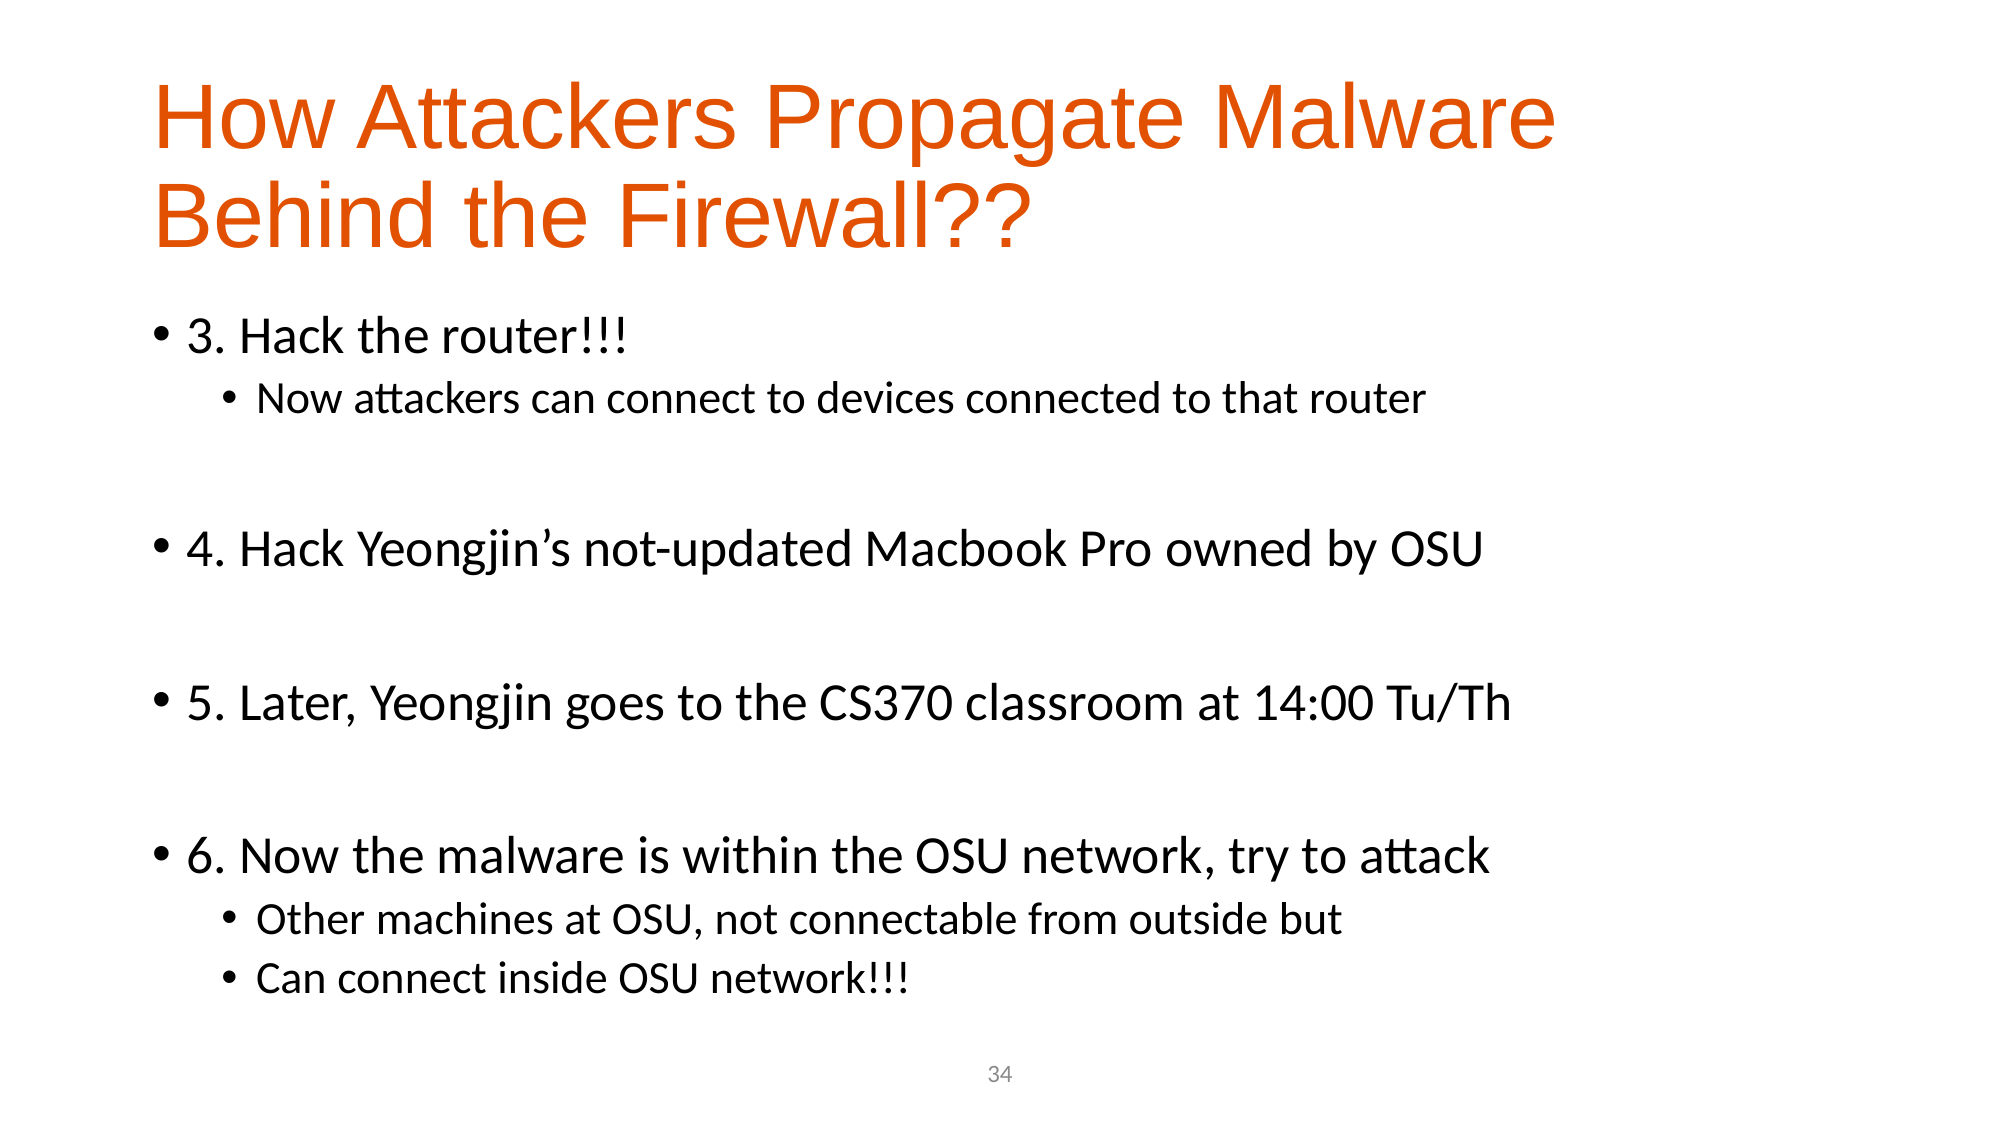

# How Attackers Propagate Malware Behind the Firewall??
3. Hack the router!!!
Now attackers can connect to devices connected to that router

4. Hack Yeongjin’s not-updated Macbook Pro owned by OSU

5. Later, Yeongjin goes to the CS370 classroom at 14:00 Tu/Th

6. Now the malware is within the OSU network, try to attack
Other machines at OSU, not connectable from outside but
Can connect inside OSU network!!!
34